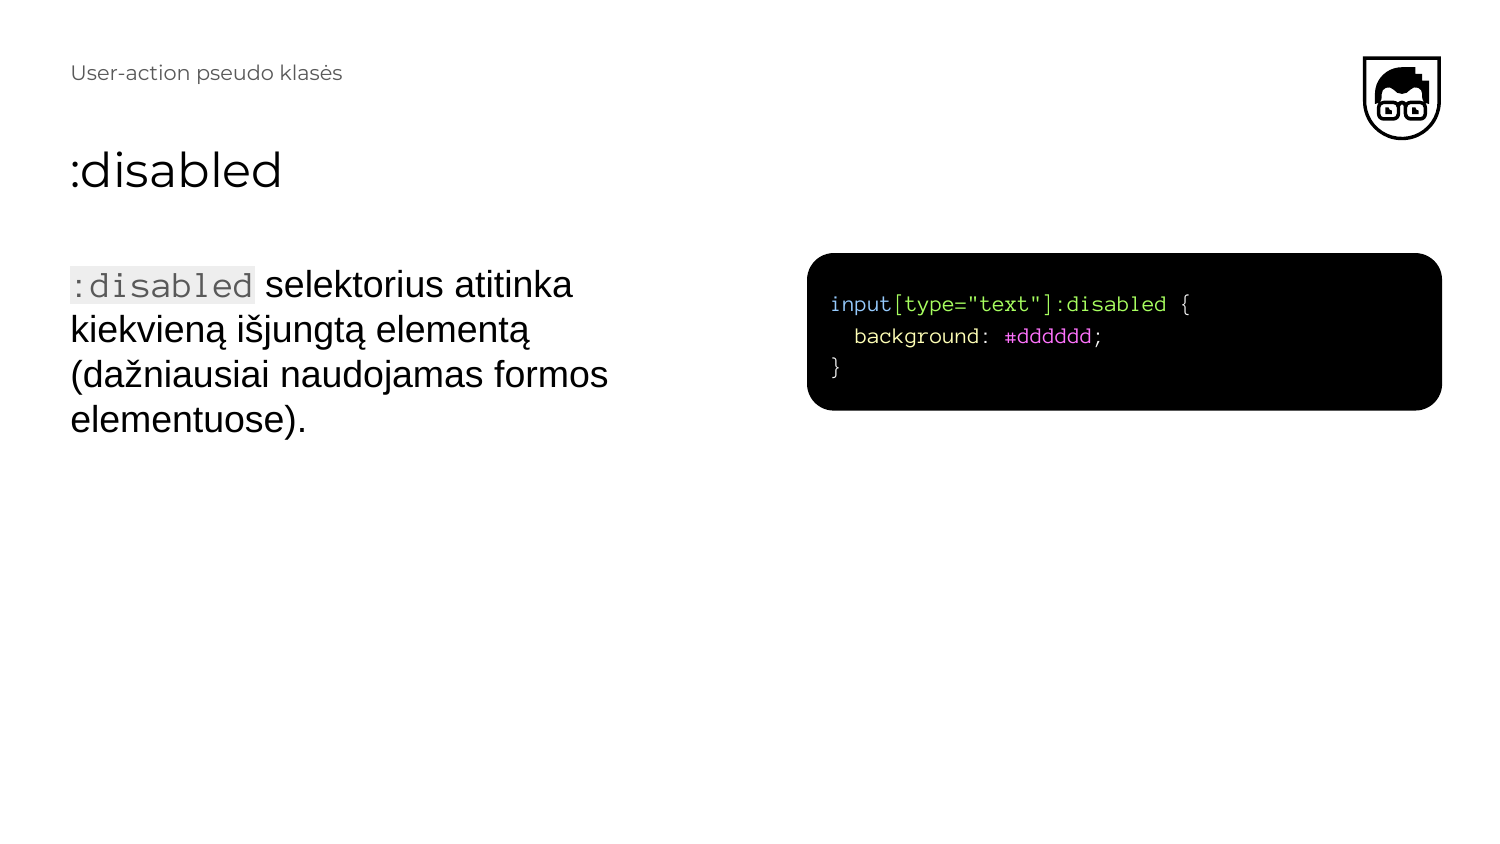

User-action pseudo klasės
# :disabled
:disabled selektorius atitinka kiekvieną išjungtą elementą (dažniausiai naudojamas formos elementuose).
input[type="text"]:disabled {
  background: #dddddd;
}